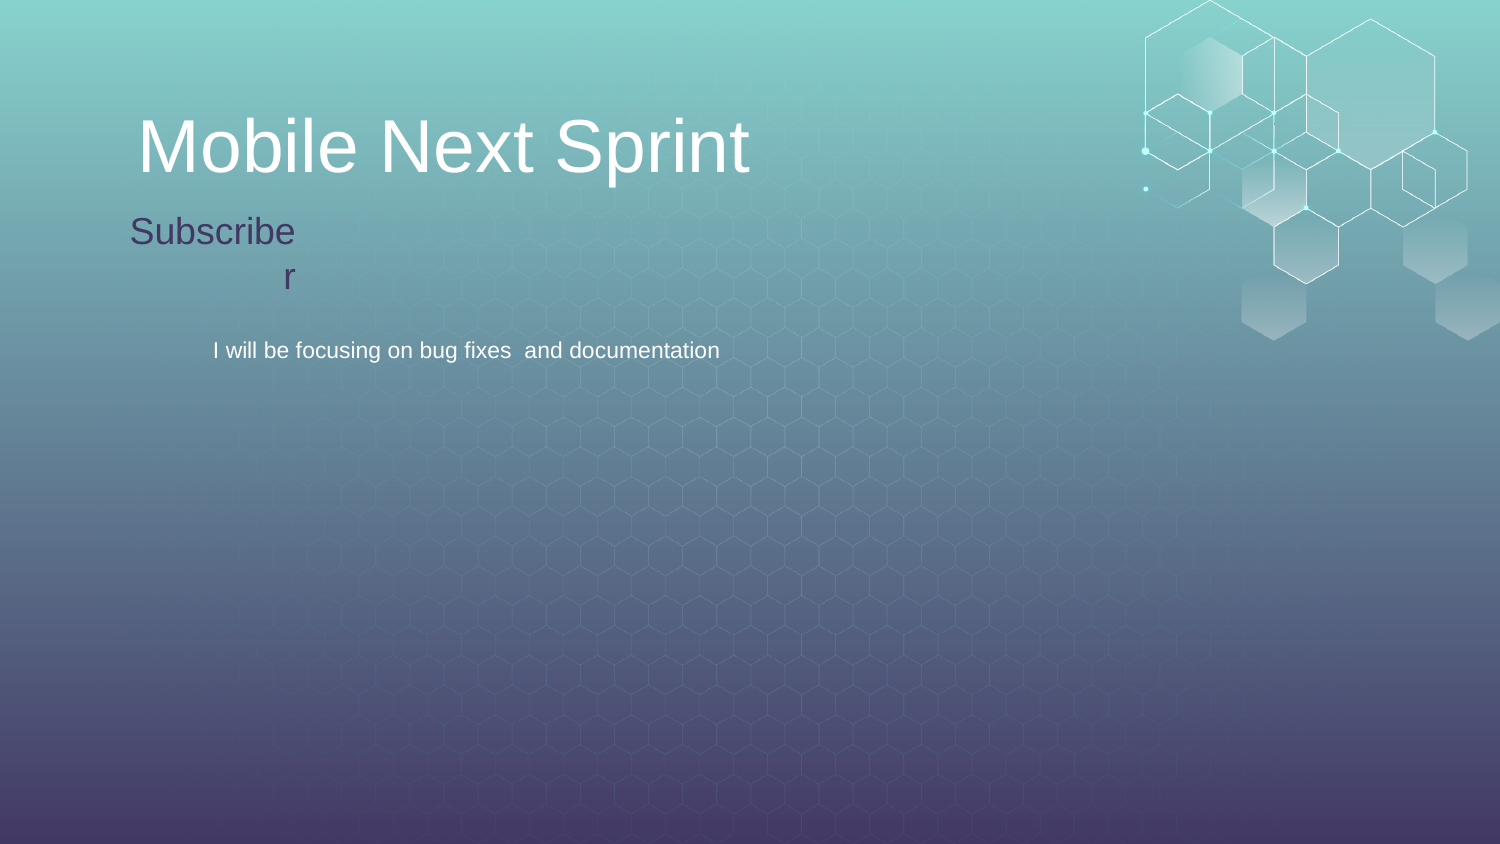

# Mobile Next Sprint
Subscriber
I will be focusing on bug fixes  and documentation